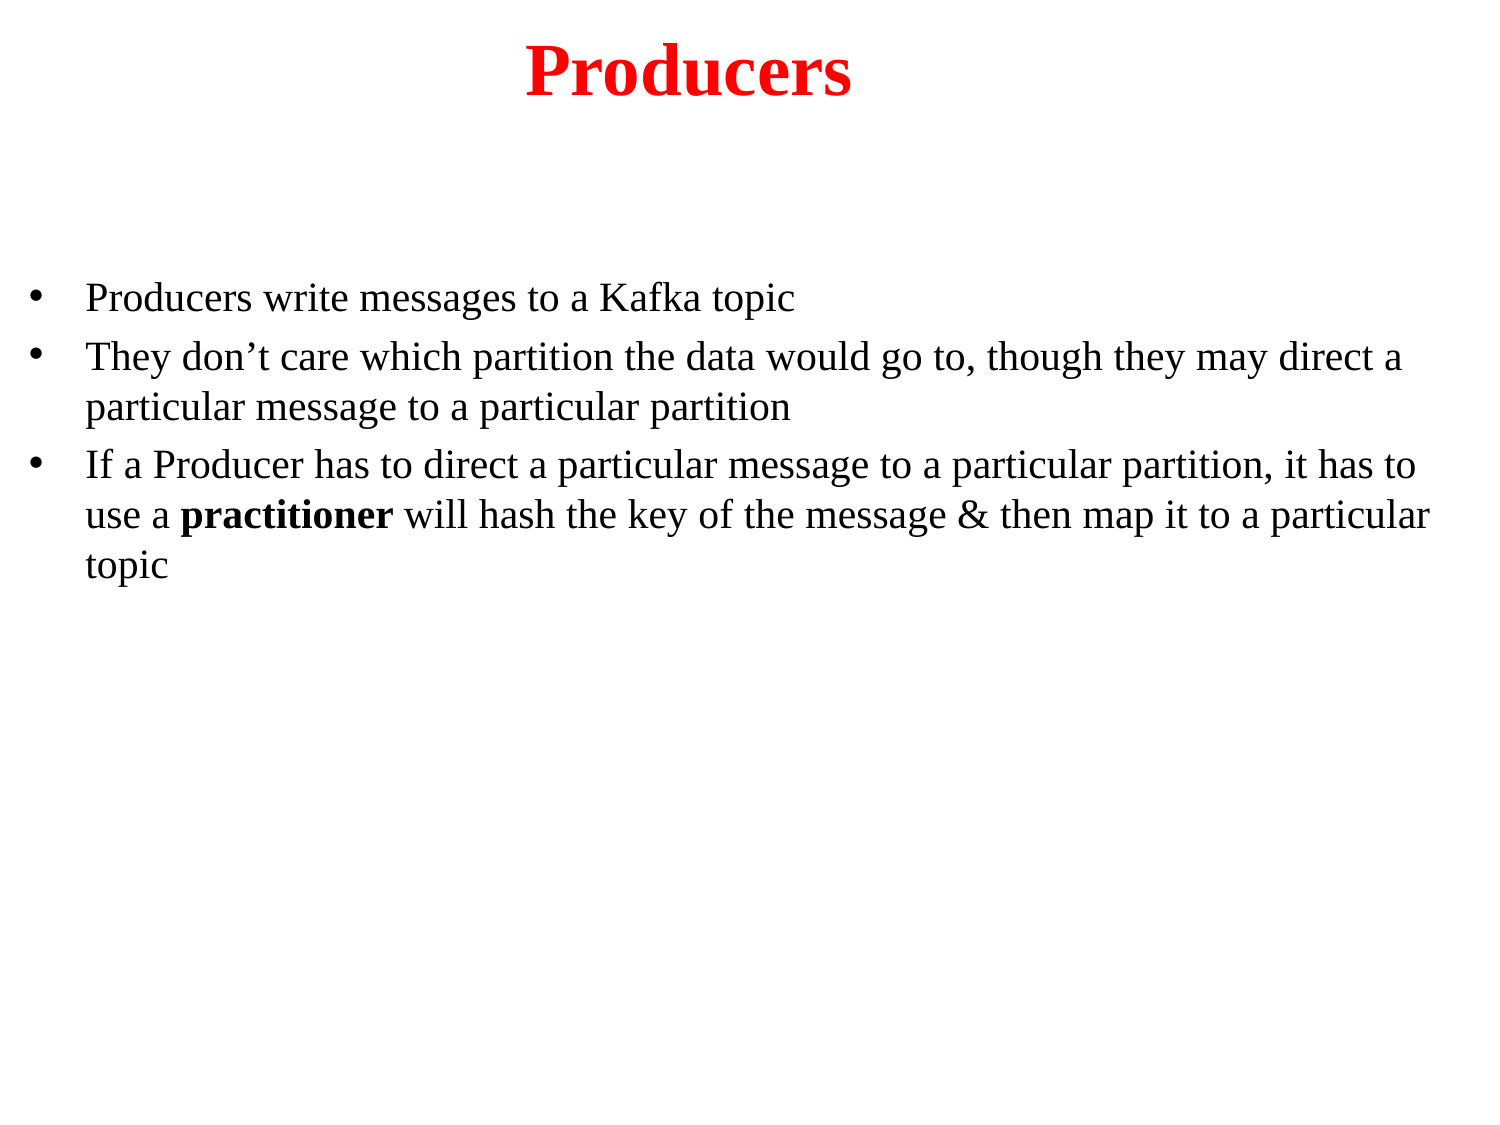

# Producers
Producers write messages to a Kafka topic
They don’t care which partition the data would go to, though they may direct a particular message to a particular partition
If a Producer has to direct a particular message to a particular partition, it has to use a practitioner will hash the key of the message & then map it to a particular topic